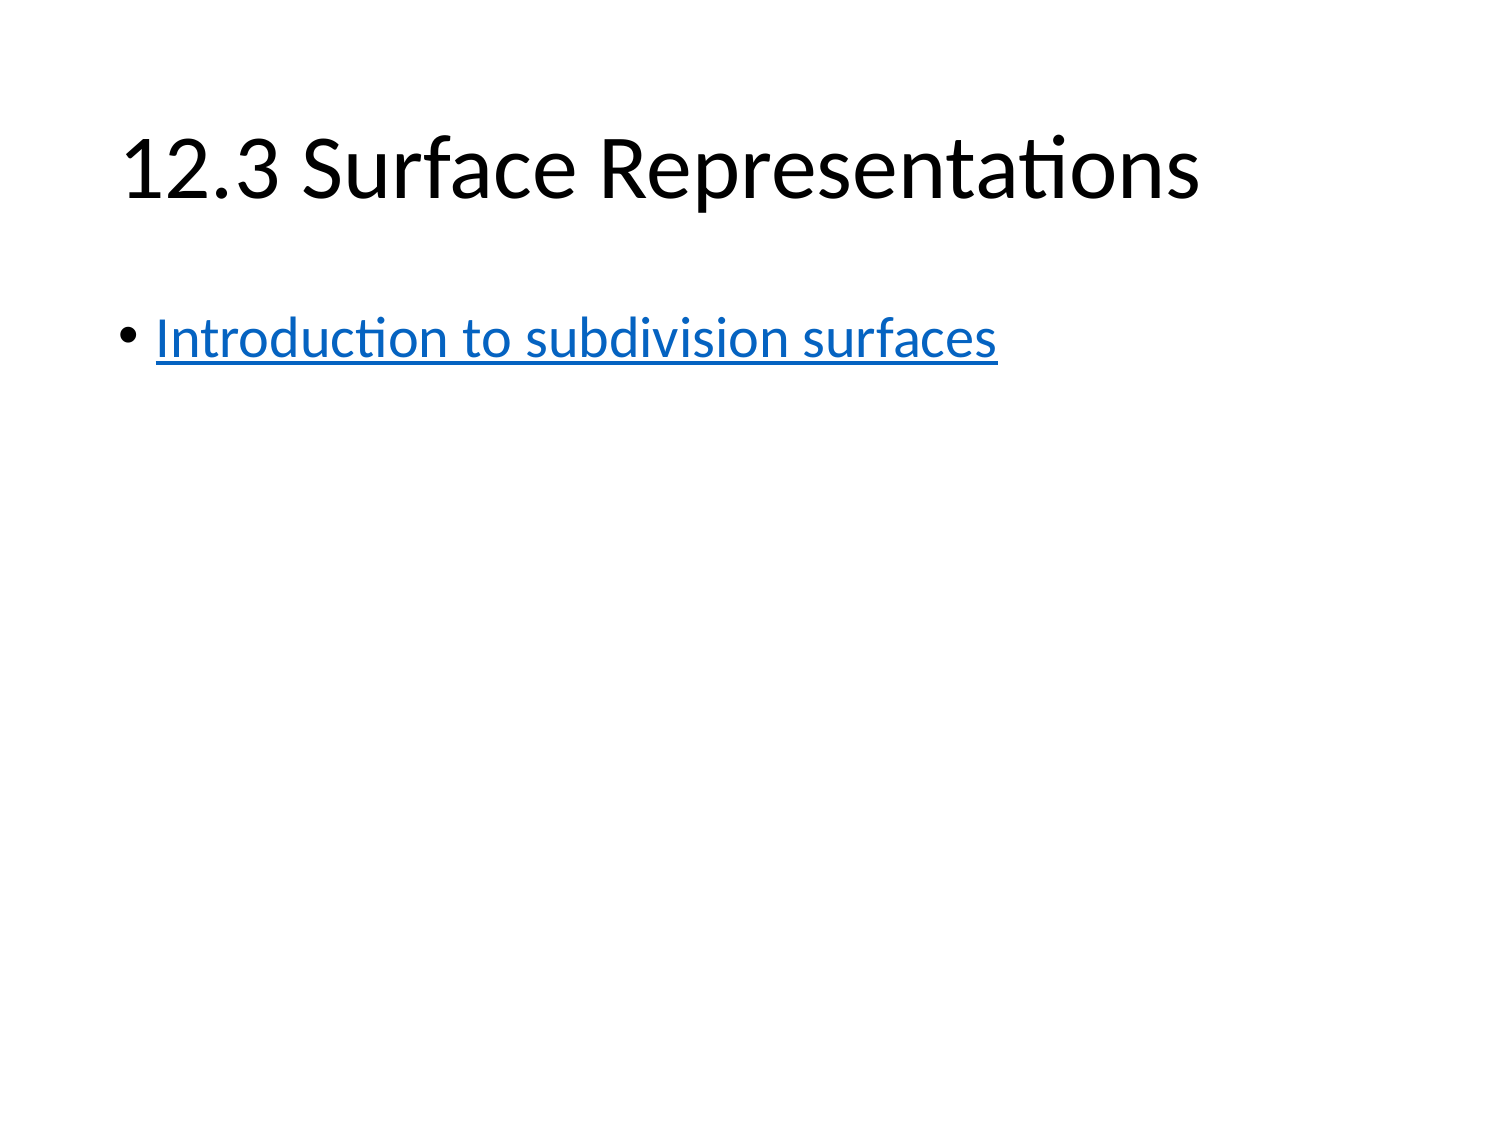

# 12.3 Surface Representations
Introduction to subdivision surfaces